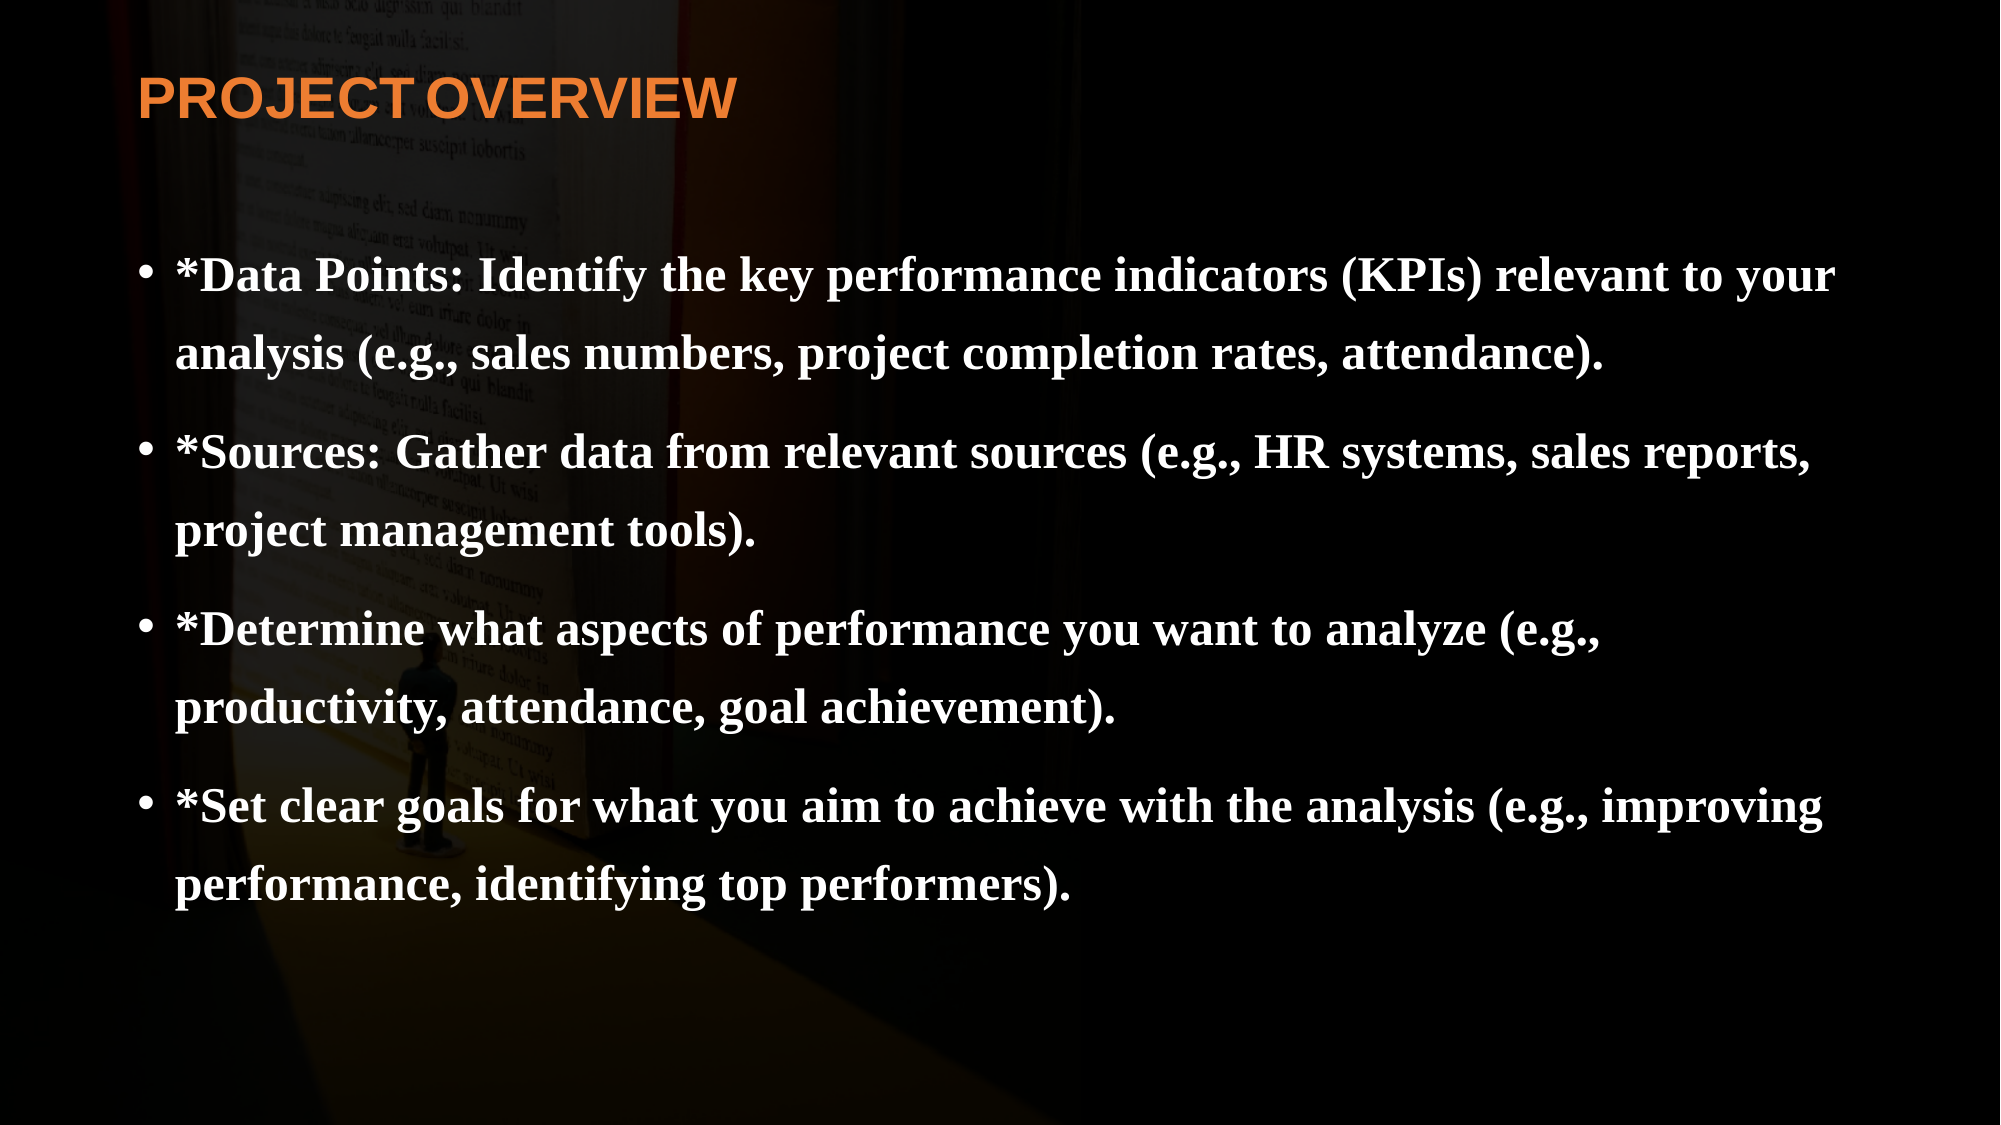

# PROJECT	OVERVIEW
*Data Points: Identify the key performance indicators (KPIs) relevant to your analysis (e.g., sales numbers, project completion rates, attendance).
*Sources: Gather data from relevant sources (e.g., HR systems, sales reports, project management tools).
*Determine what aspects of performance you want to analyze (e.g., productivity, attendance, goal achievement).
*Set clear goals for what you aim to achieve with the analysis (e.g., improving performance, identifying top performers).